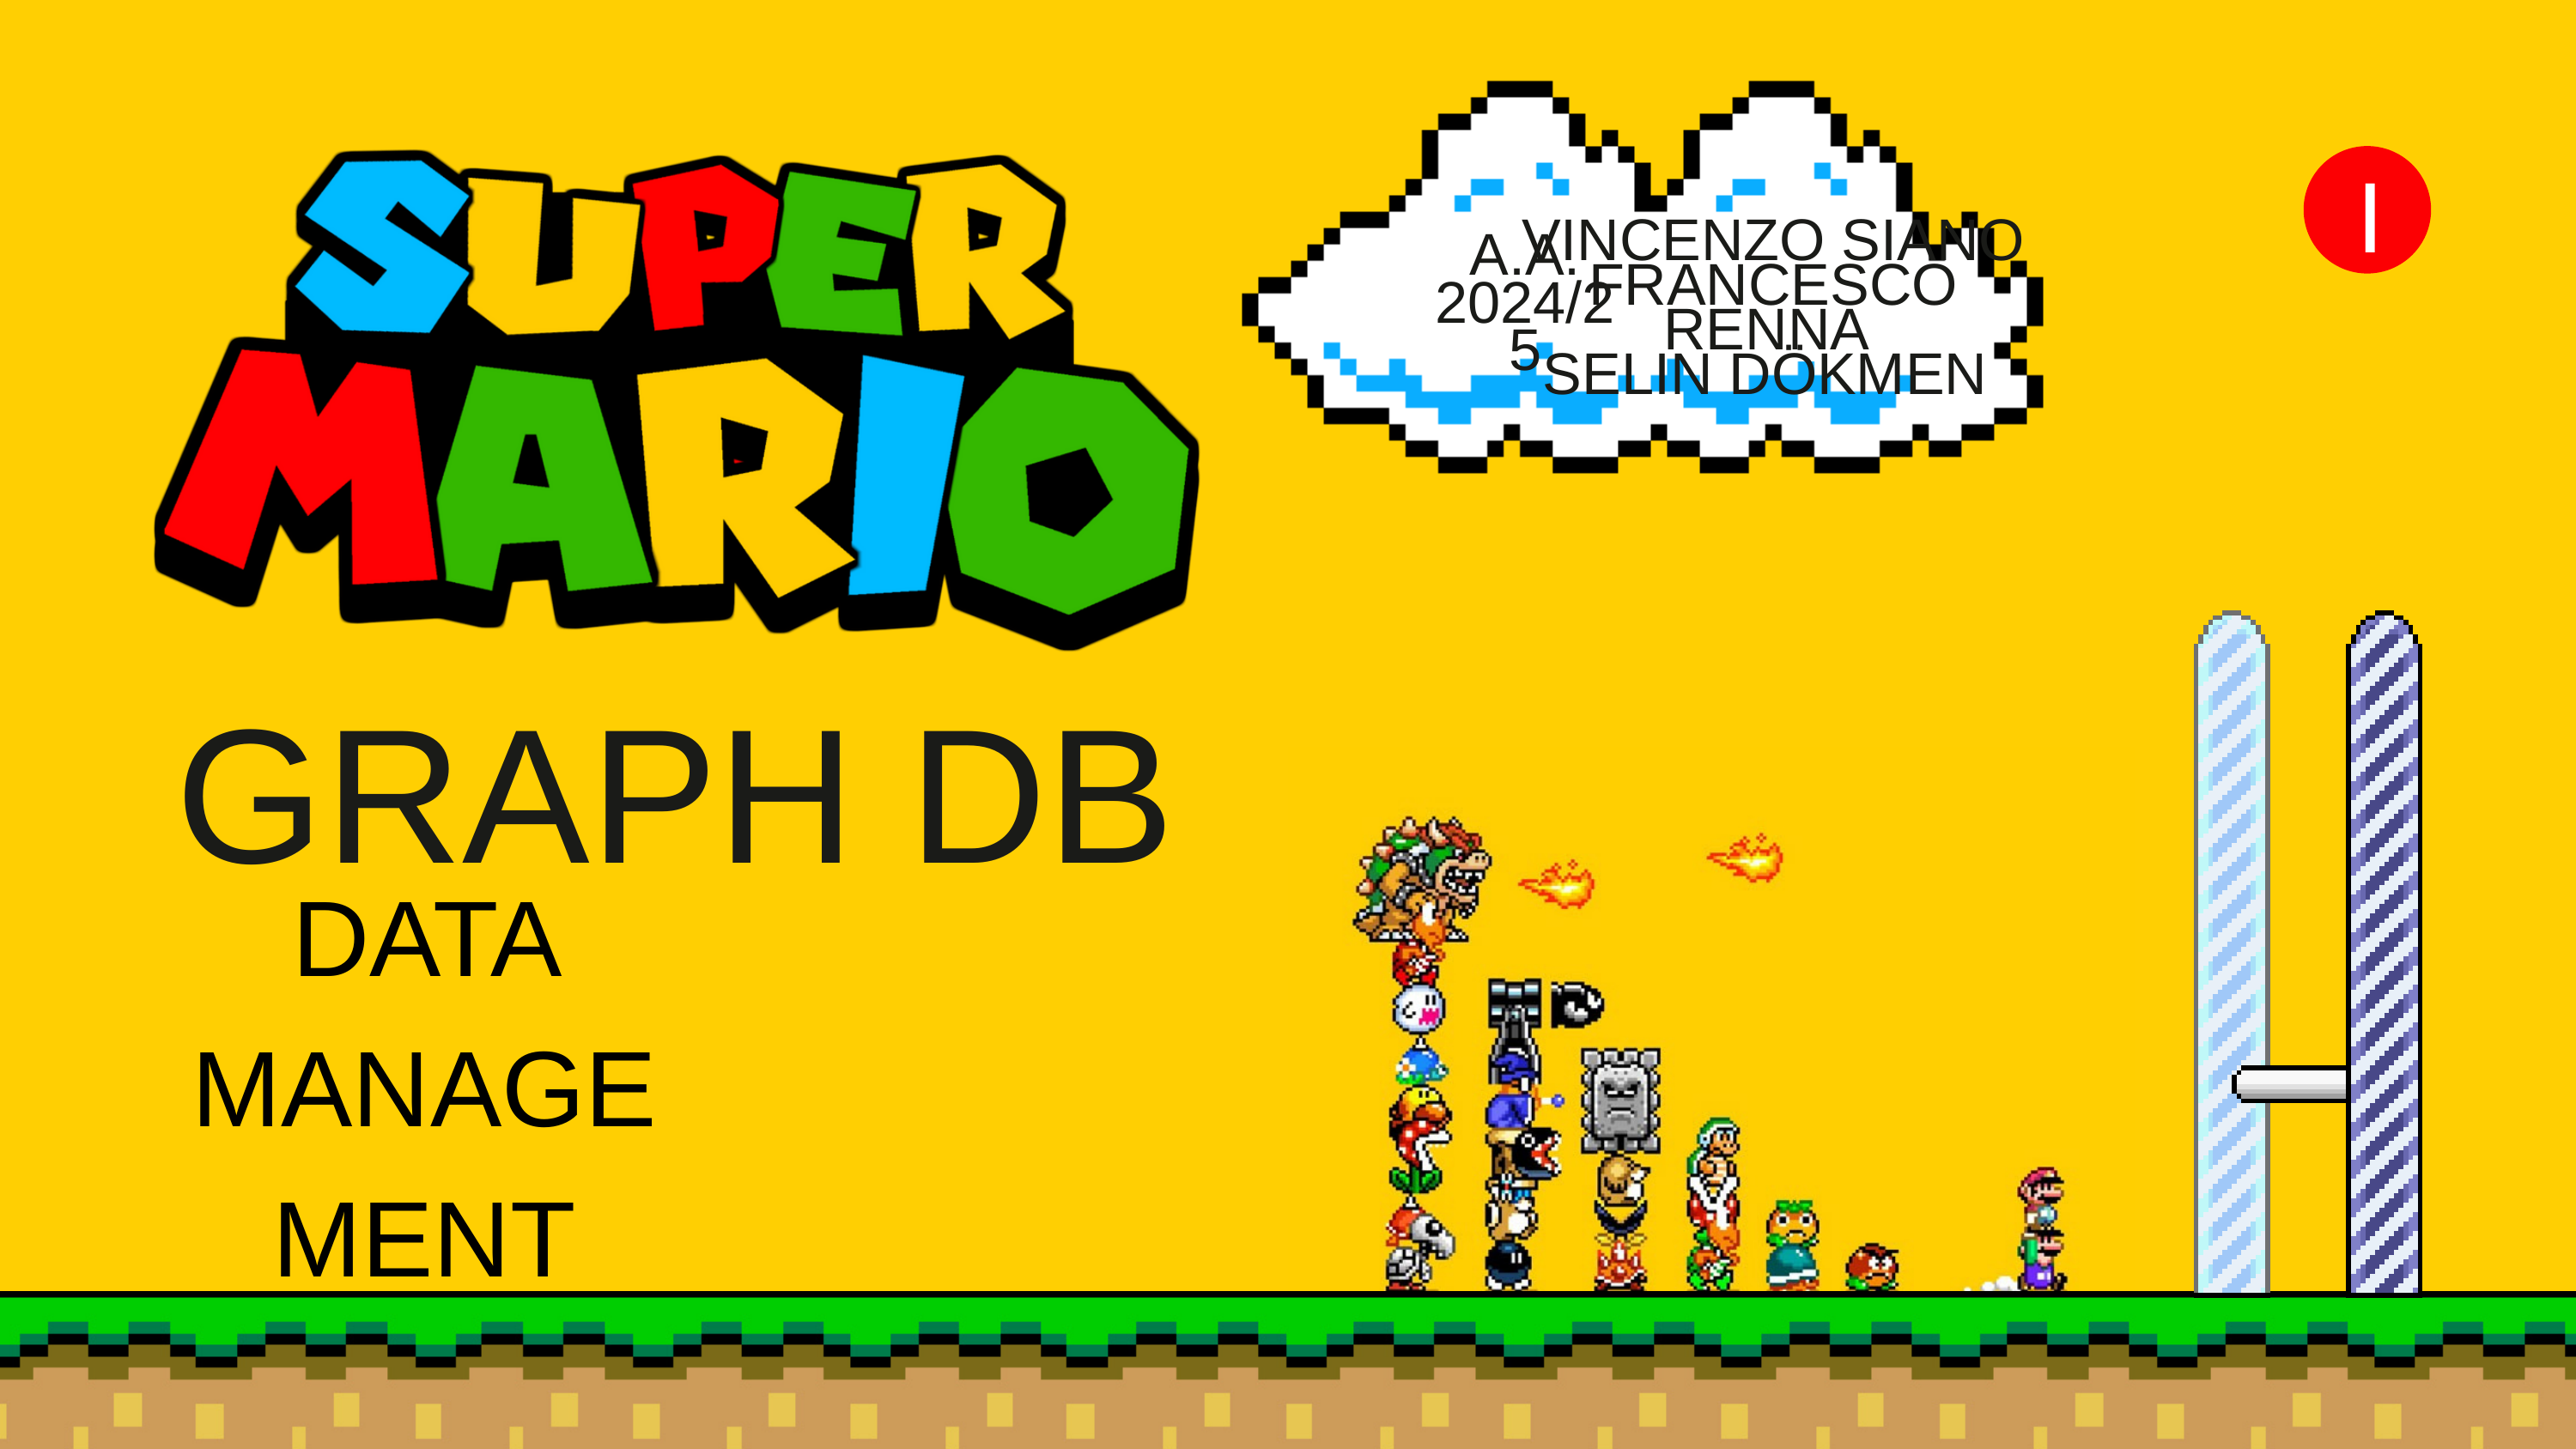

I

VINCENZO SIANO
FRANCESCO RENNA
SELIN DÖKMEN
A.A. 2024/25

GRAPH DB

DATA MANAGEMENT